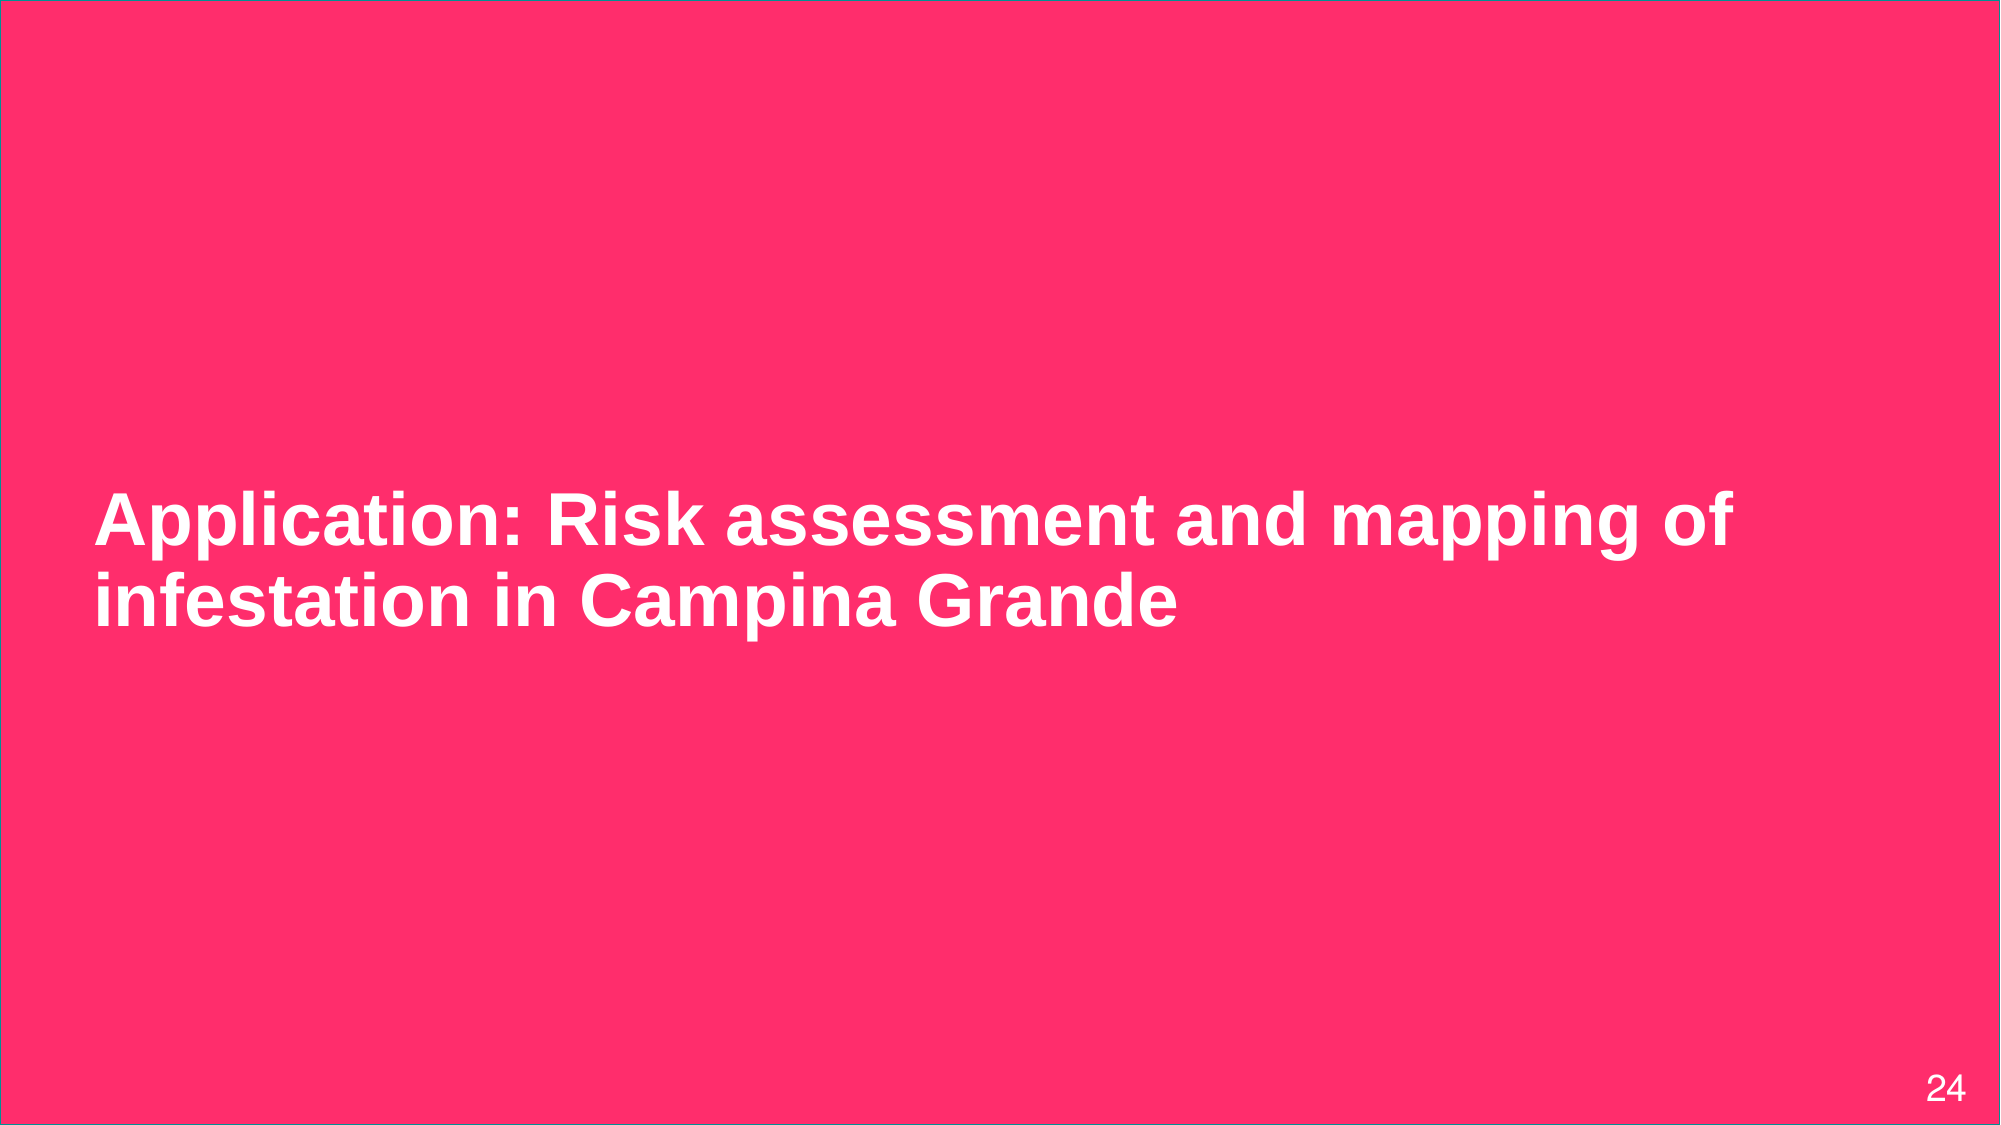

# Application: Risk assessment and mapping of infestation in Campina Grande
24